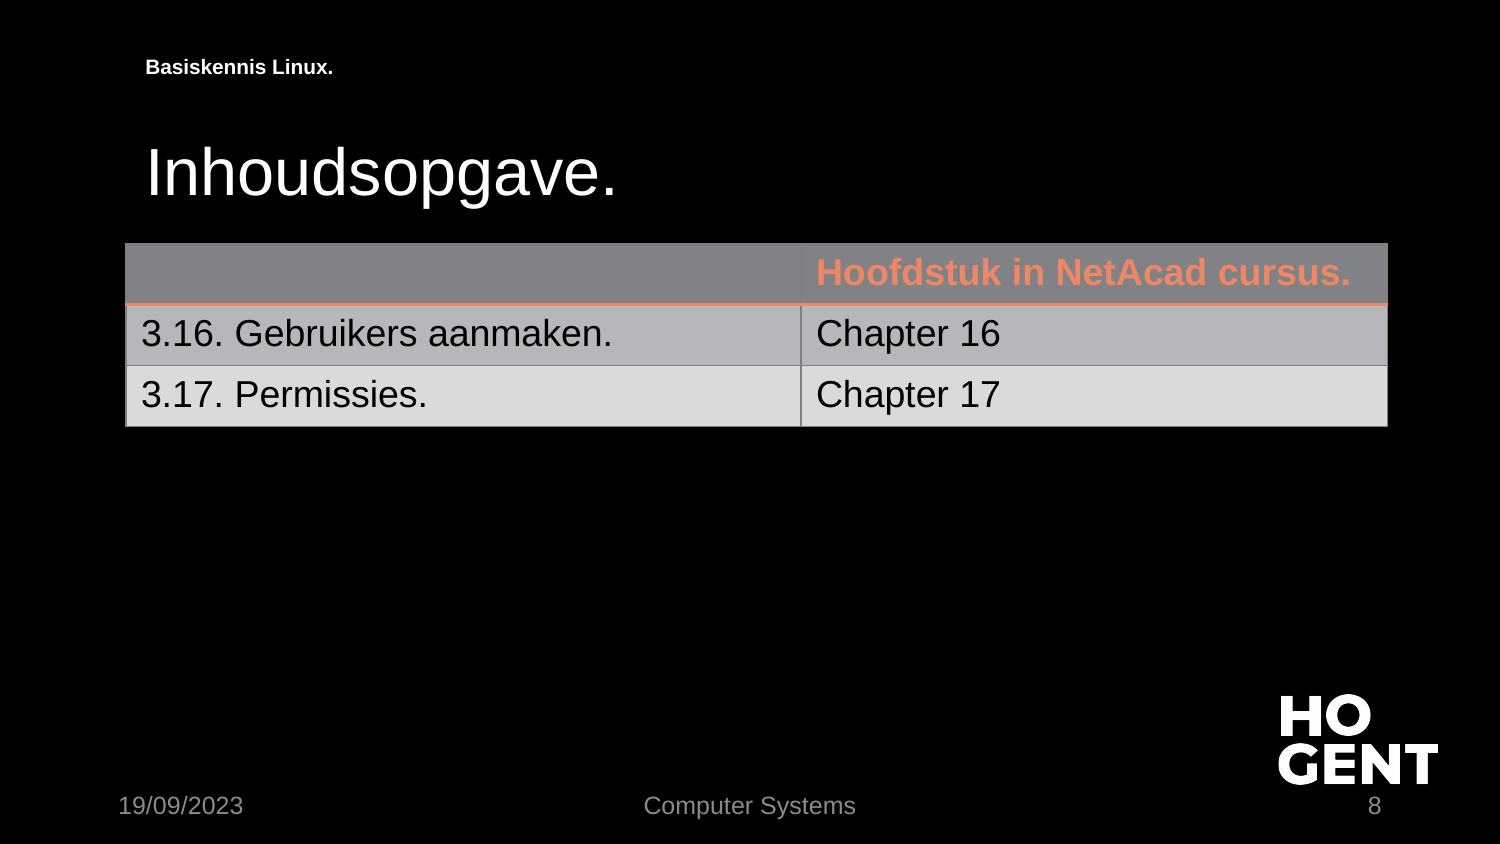

Basiskennis Linux.
# Inhoudsopgave.
|  | Hoofdstuk in NetAcad cursus. |
| --- | --- |
| 3.16. Gebruikers aanmaken. | Chapter 16 |
| 3.17. Permissies. | Chapter 17 |
19/09/2023
Computer Systems
8